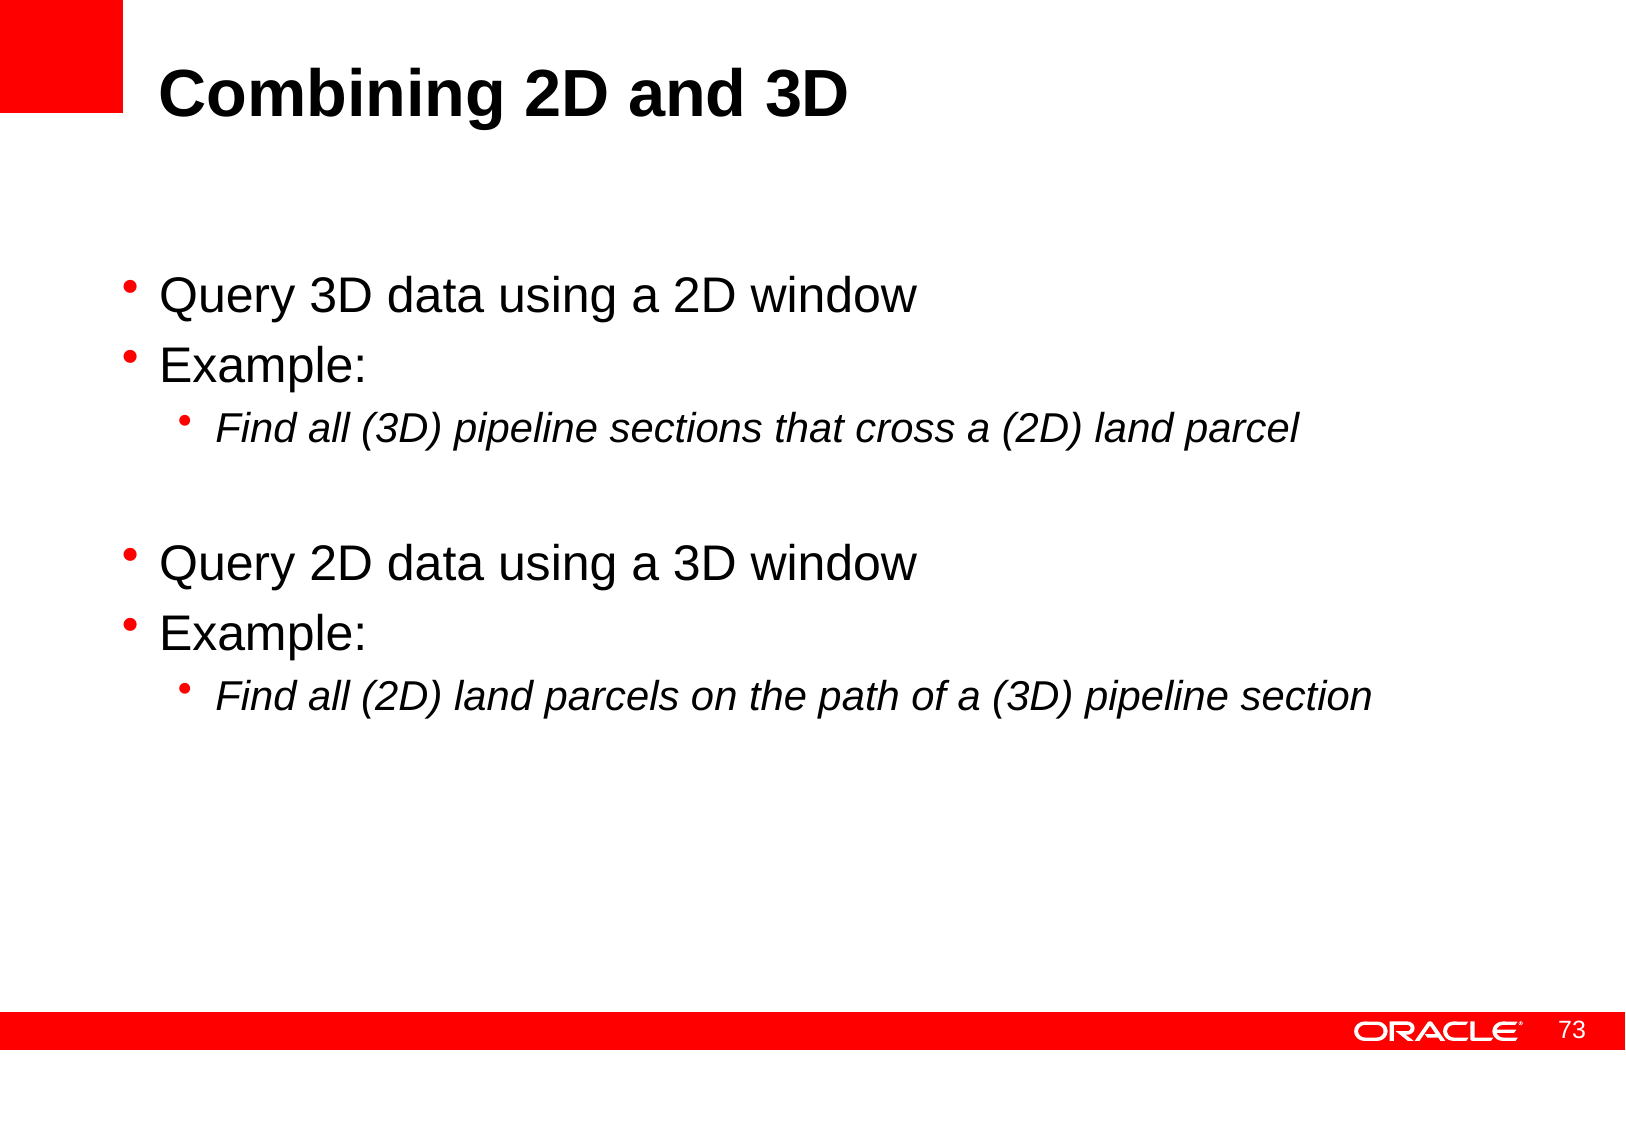

# Combining 2D and 3D
Query 3D data using a 2D window
Example:
Find all (3D) pipeline sections that cross a (2D) land parcel

Query 2D data using a 3D window
Example:
Find all (2D) land parcels on the path of a (3D) pipeline section